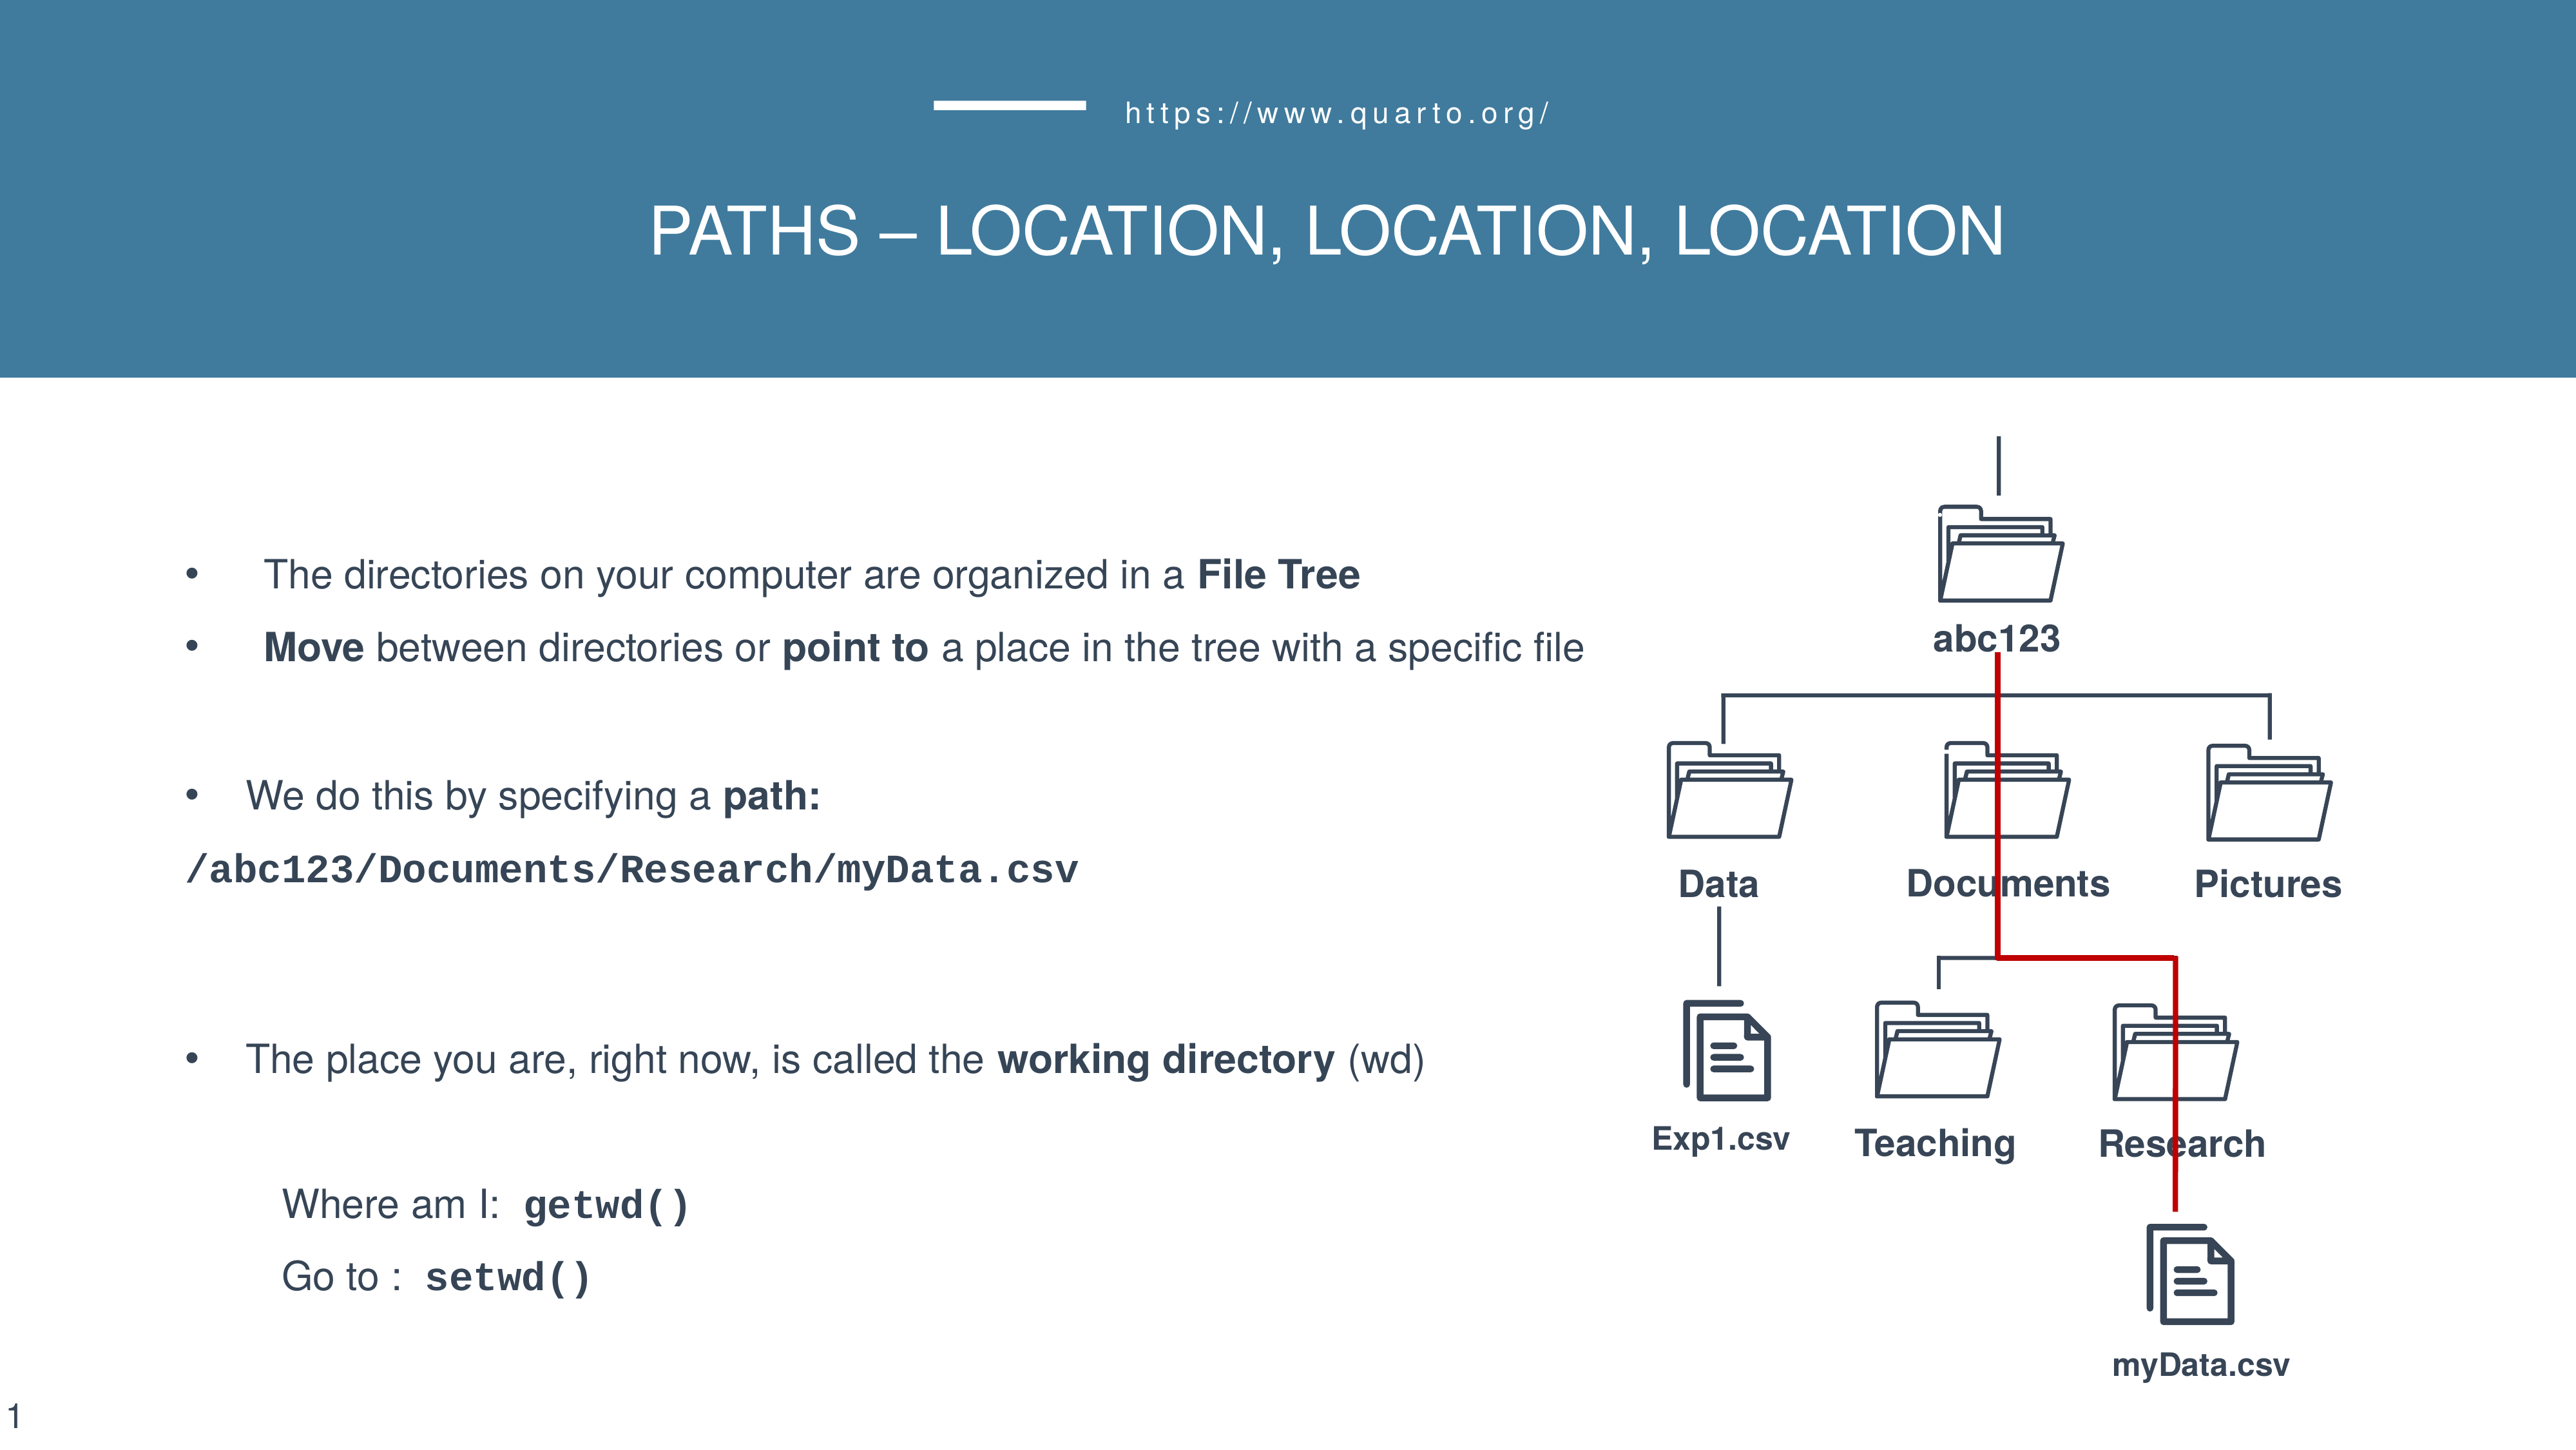

https://www.quarto.org/

PATHS – LOCATION, LOCATION, LOCATION

abc123

Documents
Pictures
Data

Exp1.csv
Teaching
Research

myData.csv
The directories on your computer are organized in a File Tree
Move between directories or point to a place in the tree with a specific file
We do this by specifying a path:
/abc123/Documents/Research/myData.csv
The place you are, right now, is called the working directory (wd)

	Where am I:  getwd()
	Go to :  setwd()
11

14